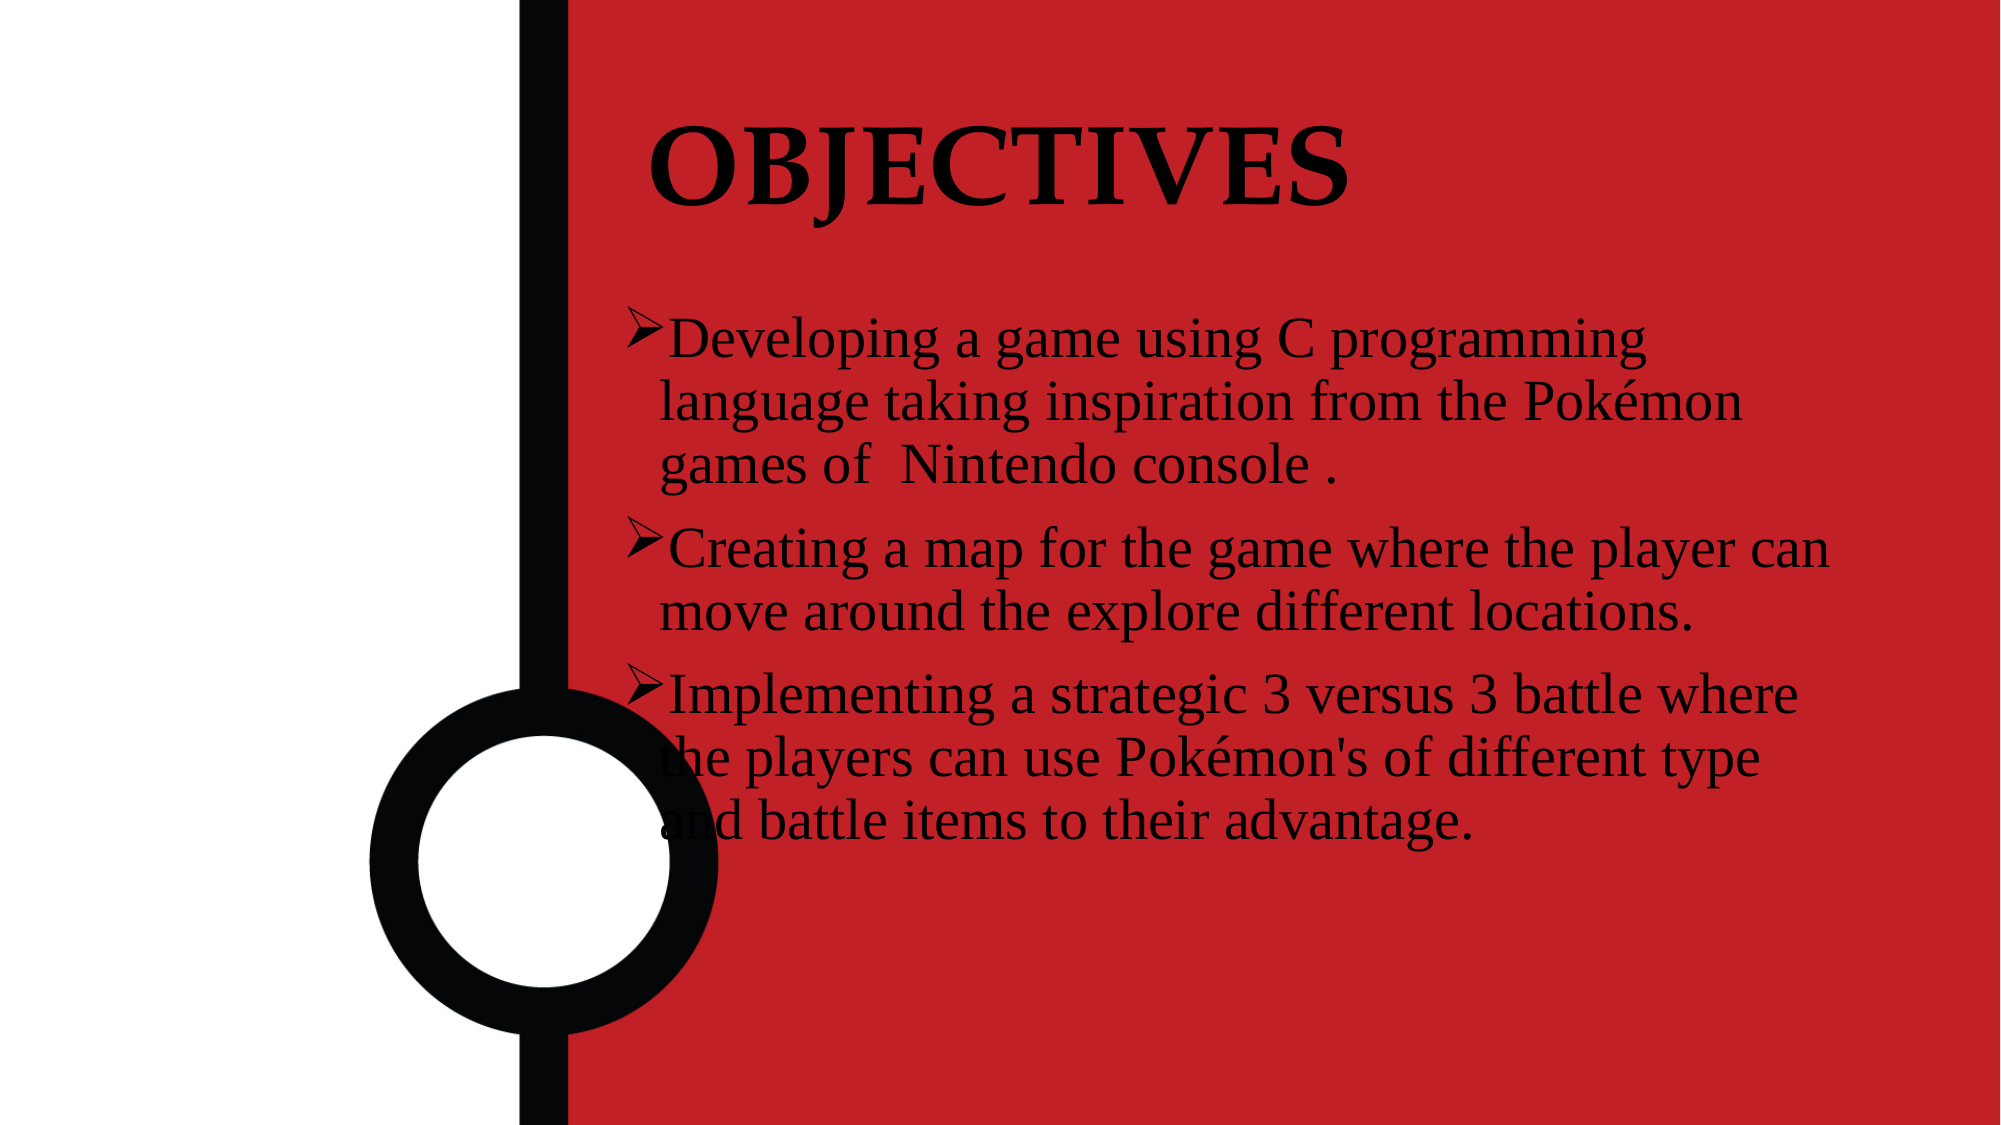

# OBJECTIVES
Developing a game using C programming language taking inspiration from the Pokémon games of  Nintendo console .
Creating a map for the game where the player can move around the explore different locations.
Implementing a strategic 3 versus 3 battle where the players can use Pokémon's of different type and battle items to their advantage.